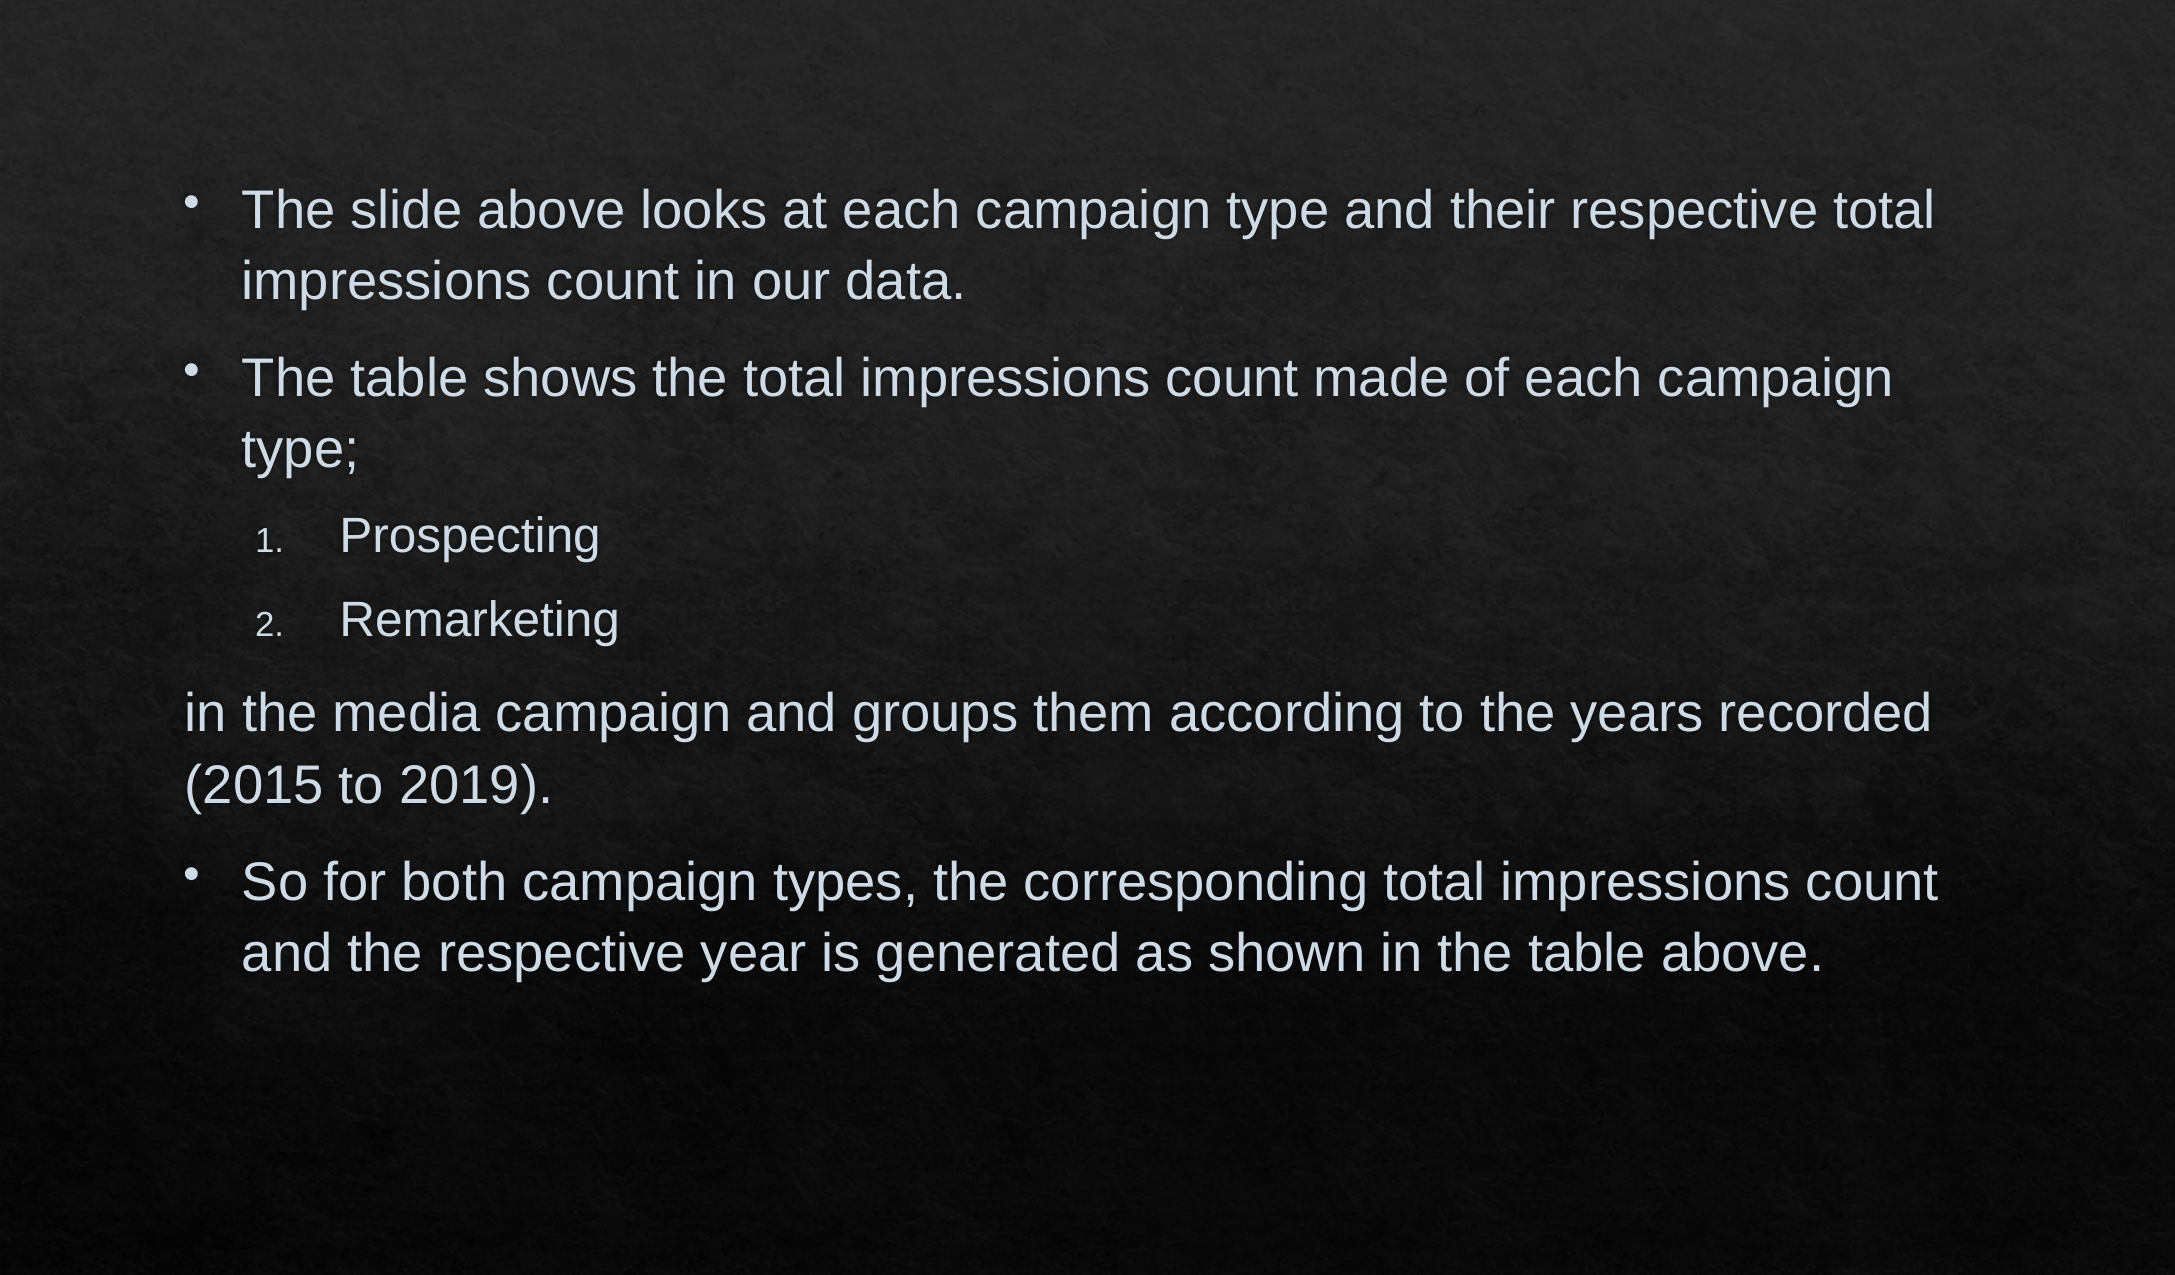

The slide above looks at each campaign type and their respective total impressions count in our data.
The table shows the total impressions count made of each campaign type;
Prospecting
Remarketing
in the media campaign and groups them according to the years recorded (2015 to 2019).
So for both campaign types, the corresponding total impressions count and the respective year is generated as shown in the table above.